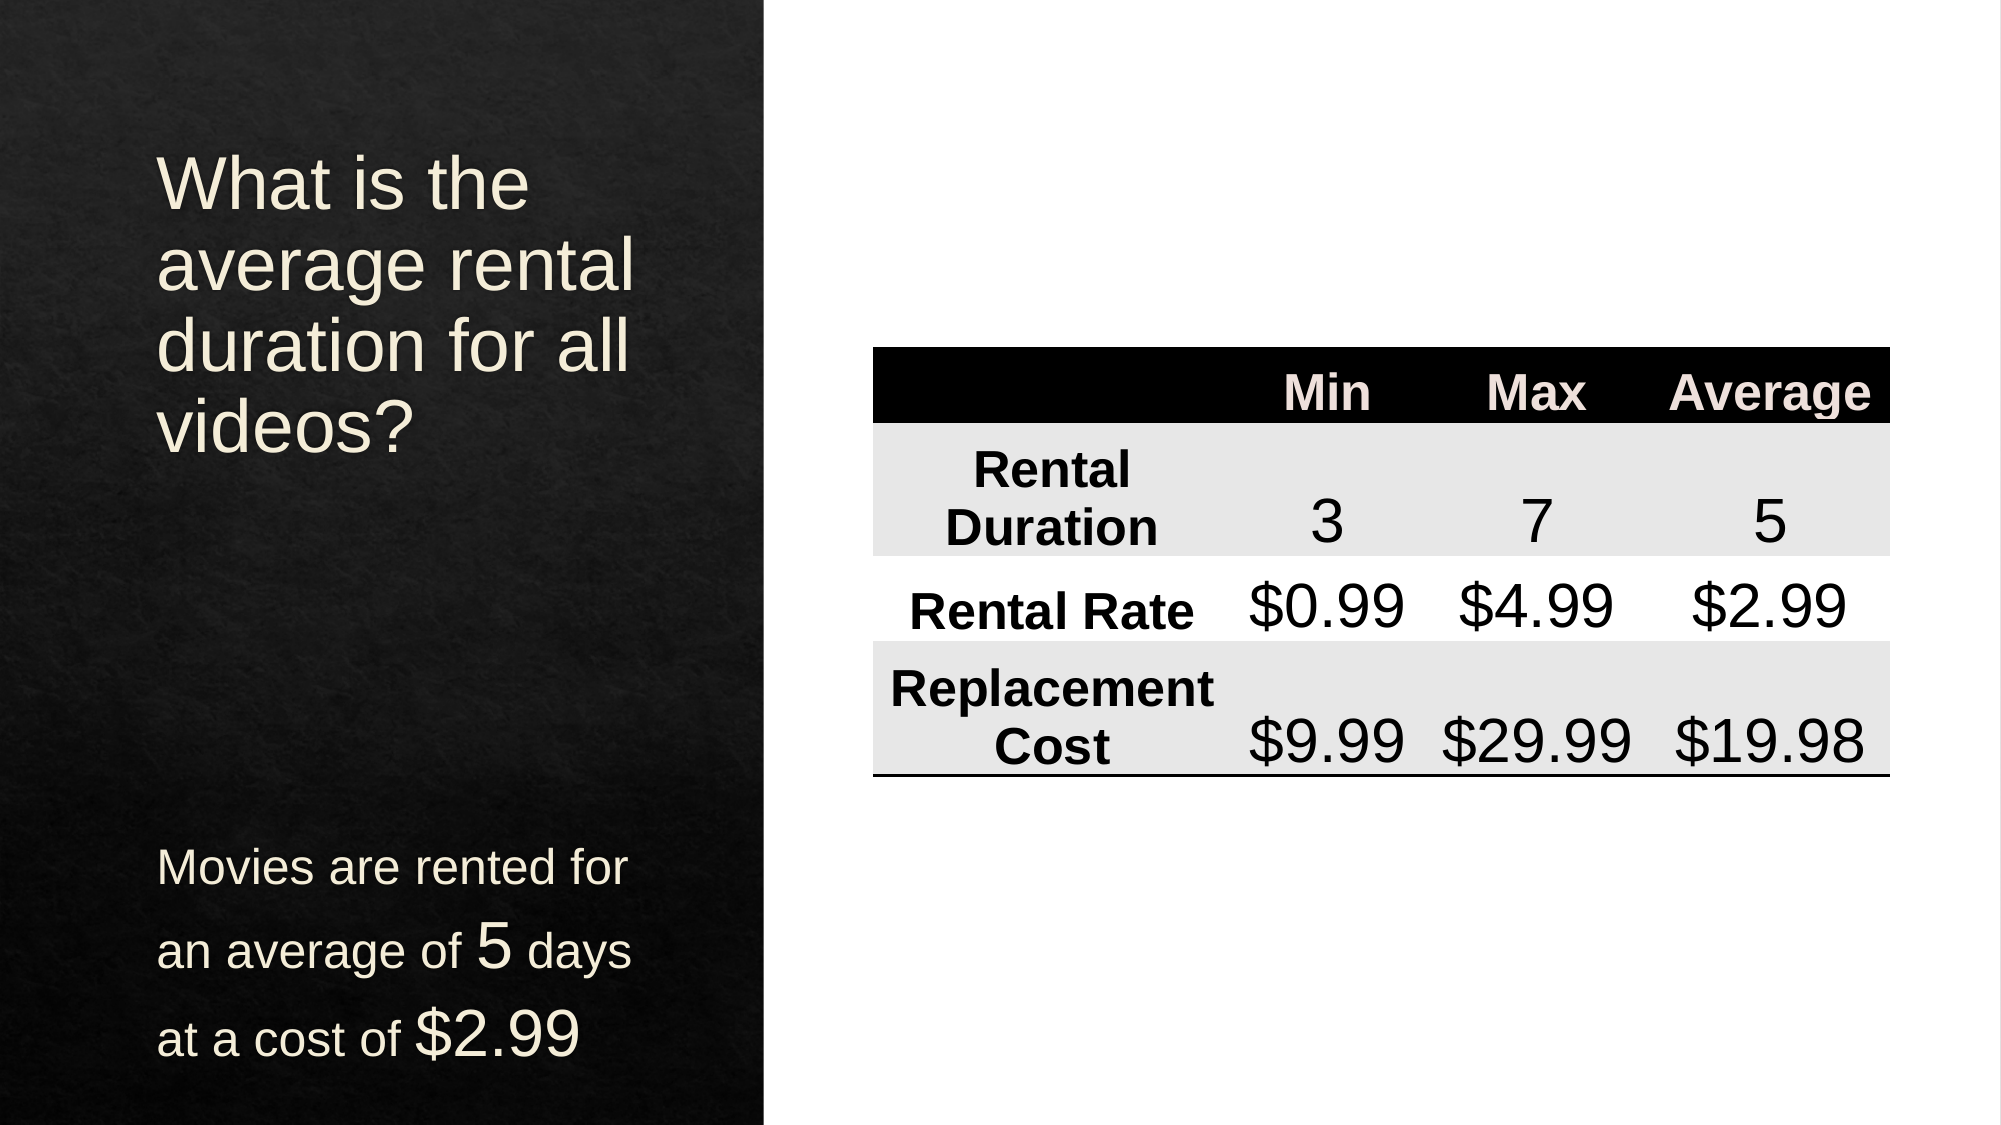

# What is the average rental duration for all videos?
|  | Min | Max | Average |
| --- | --- | --- | --- |
| Rental Duration | 3 | 7 | 5 |
| Rental Rate | $0.99 | $4.99 | $2.99 |
| Replacement Cost | $9.99 | $29.99 | $19.98 |
Movies are rented for an average of 5 days at a cost of $2.99